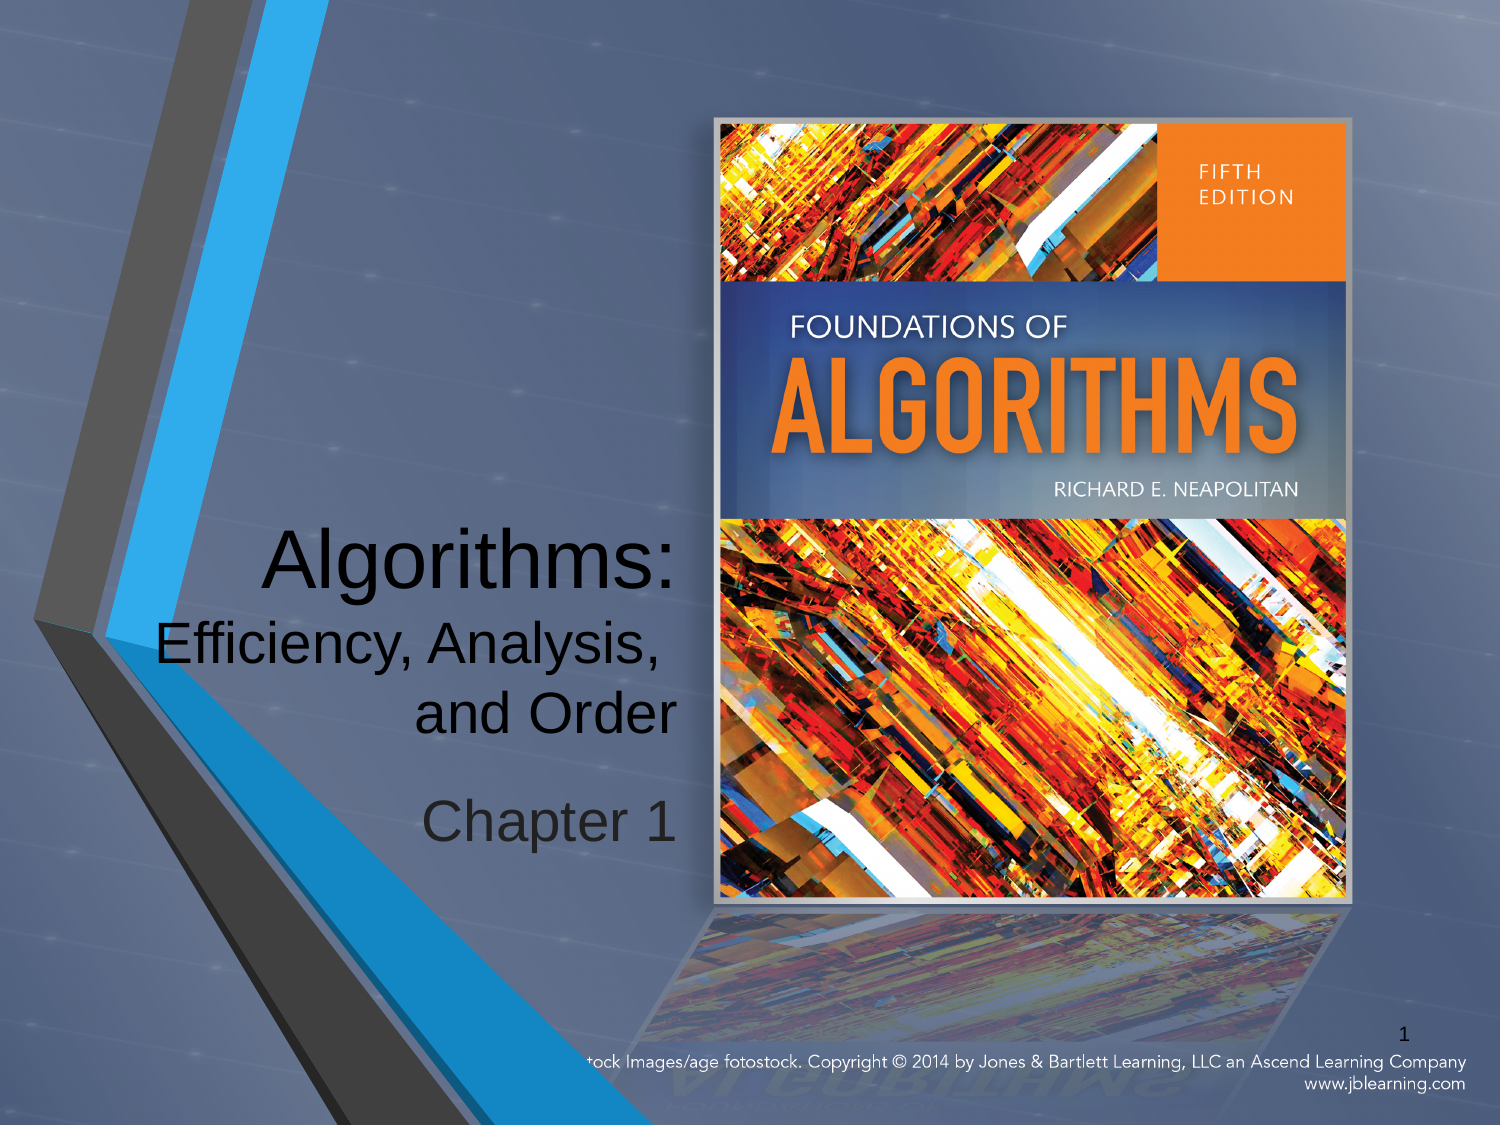

# Algorithms: Efficiency, Analysis, and Order
Chapter 1
1